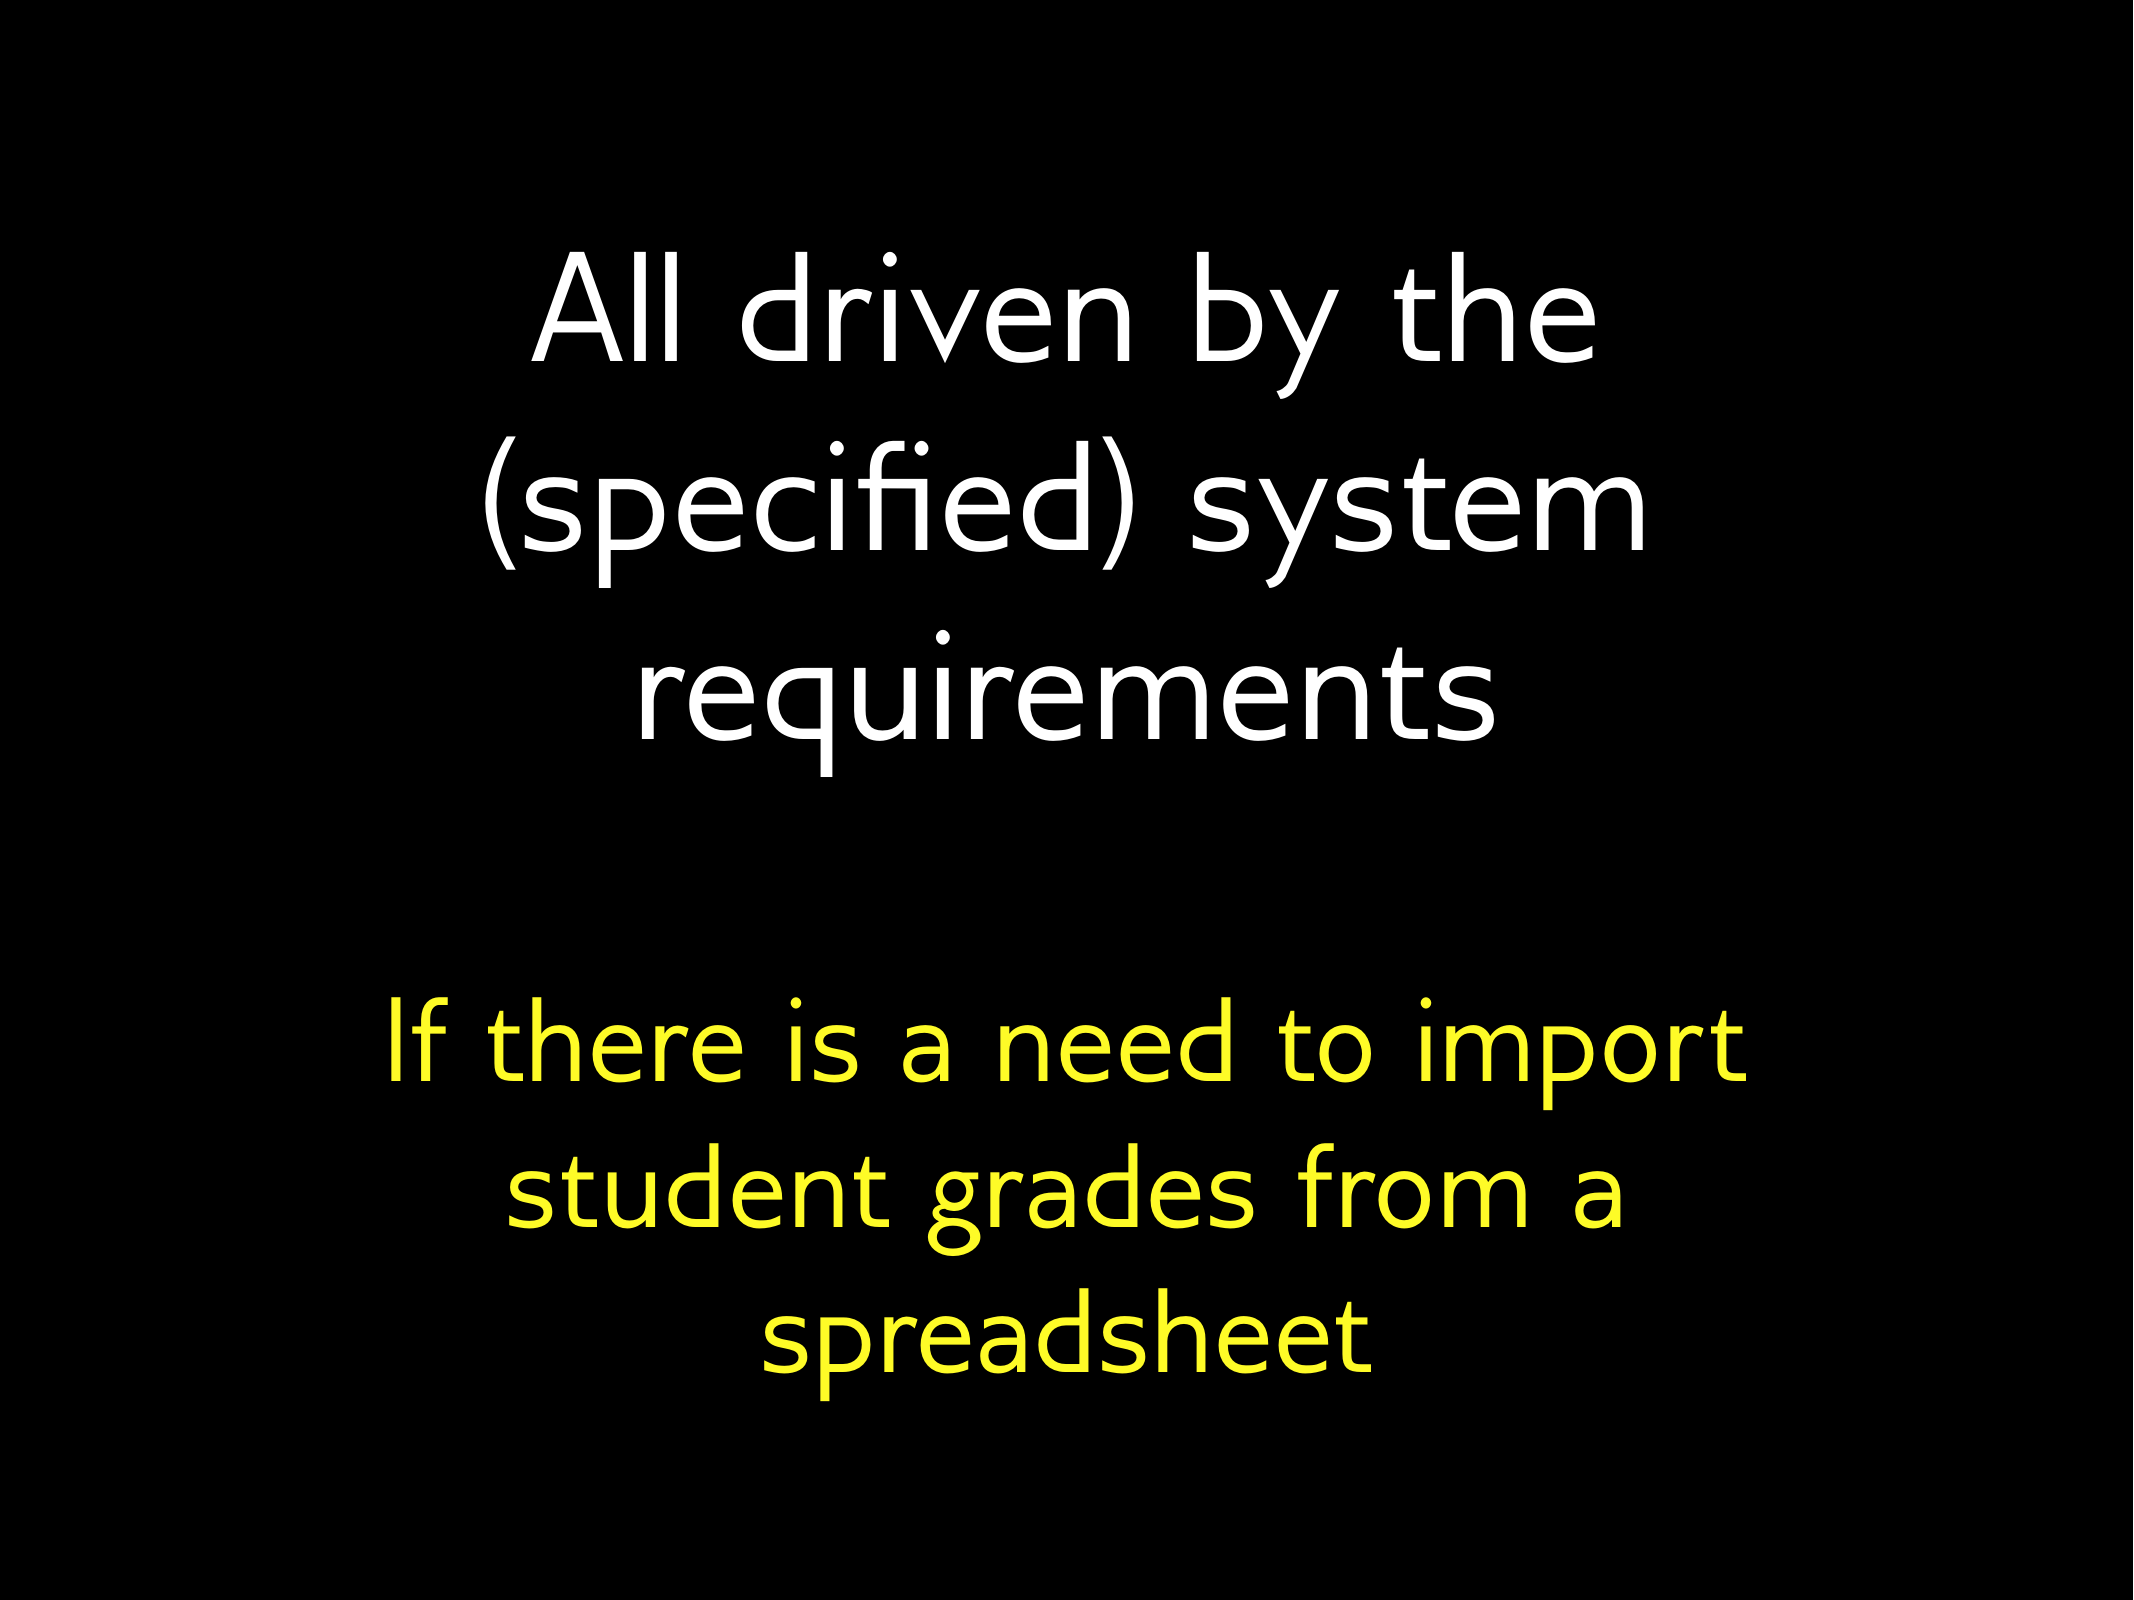

# All driven by the (specified) system requirements

If there is a need to import student grades from a spreadsheet